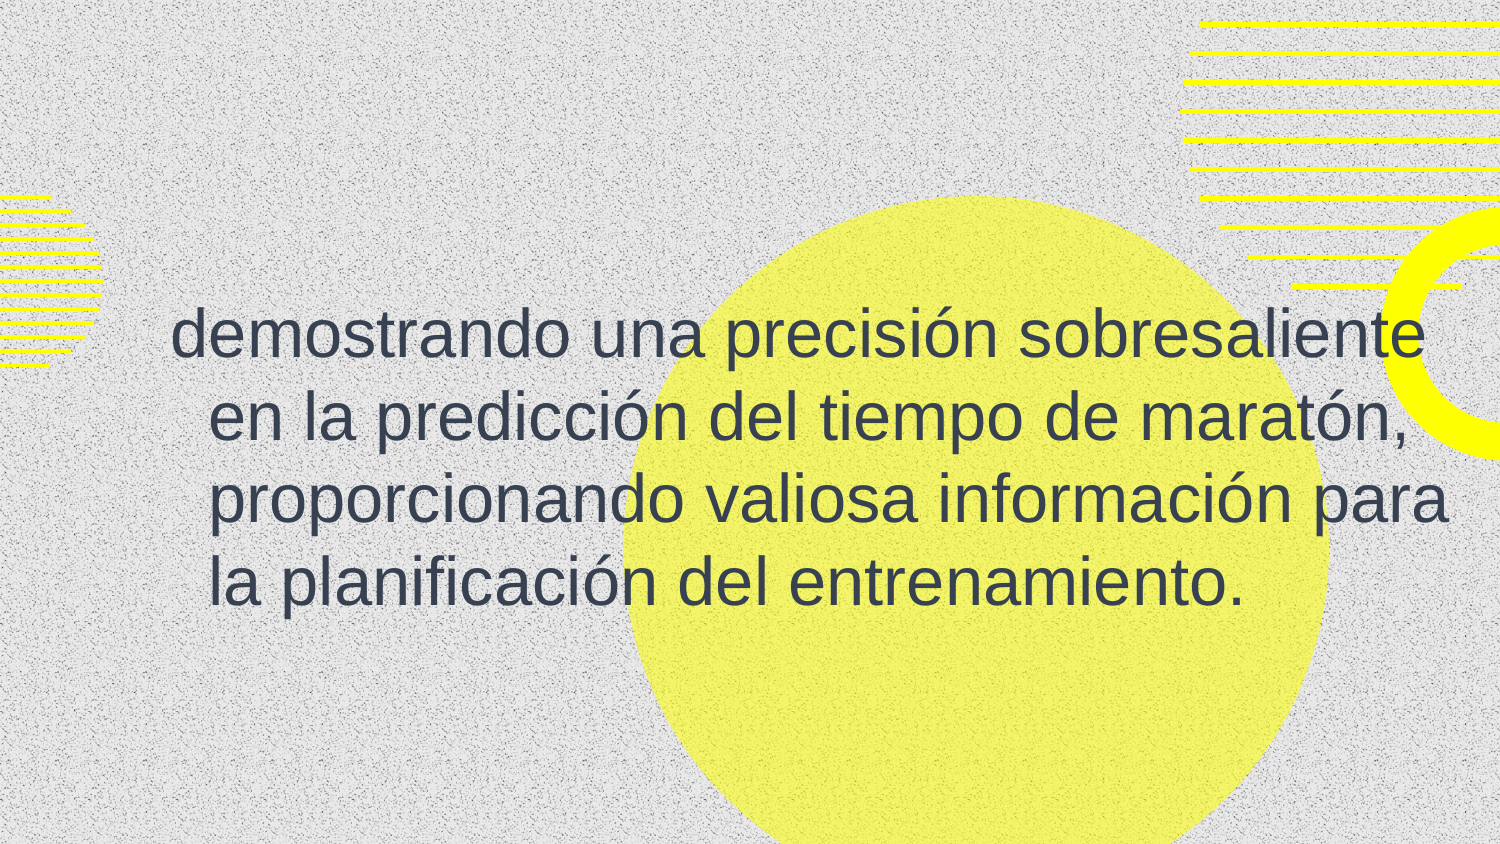

demostrando una precisión sobresaliente en la predicción del tiempo de maratón, proporcionando valiosa información para la planificación del entrenamiento.